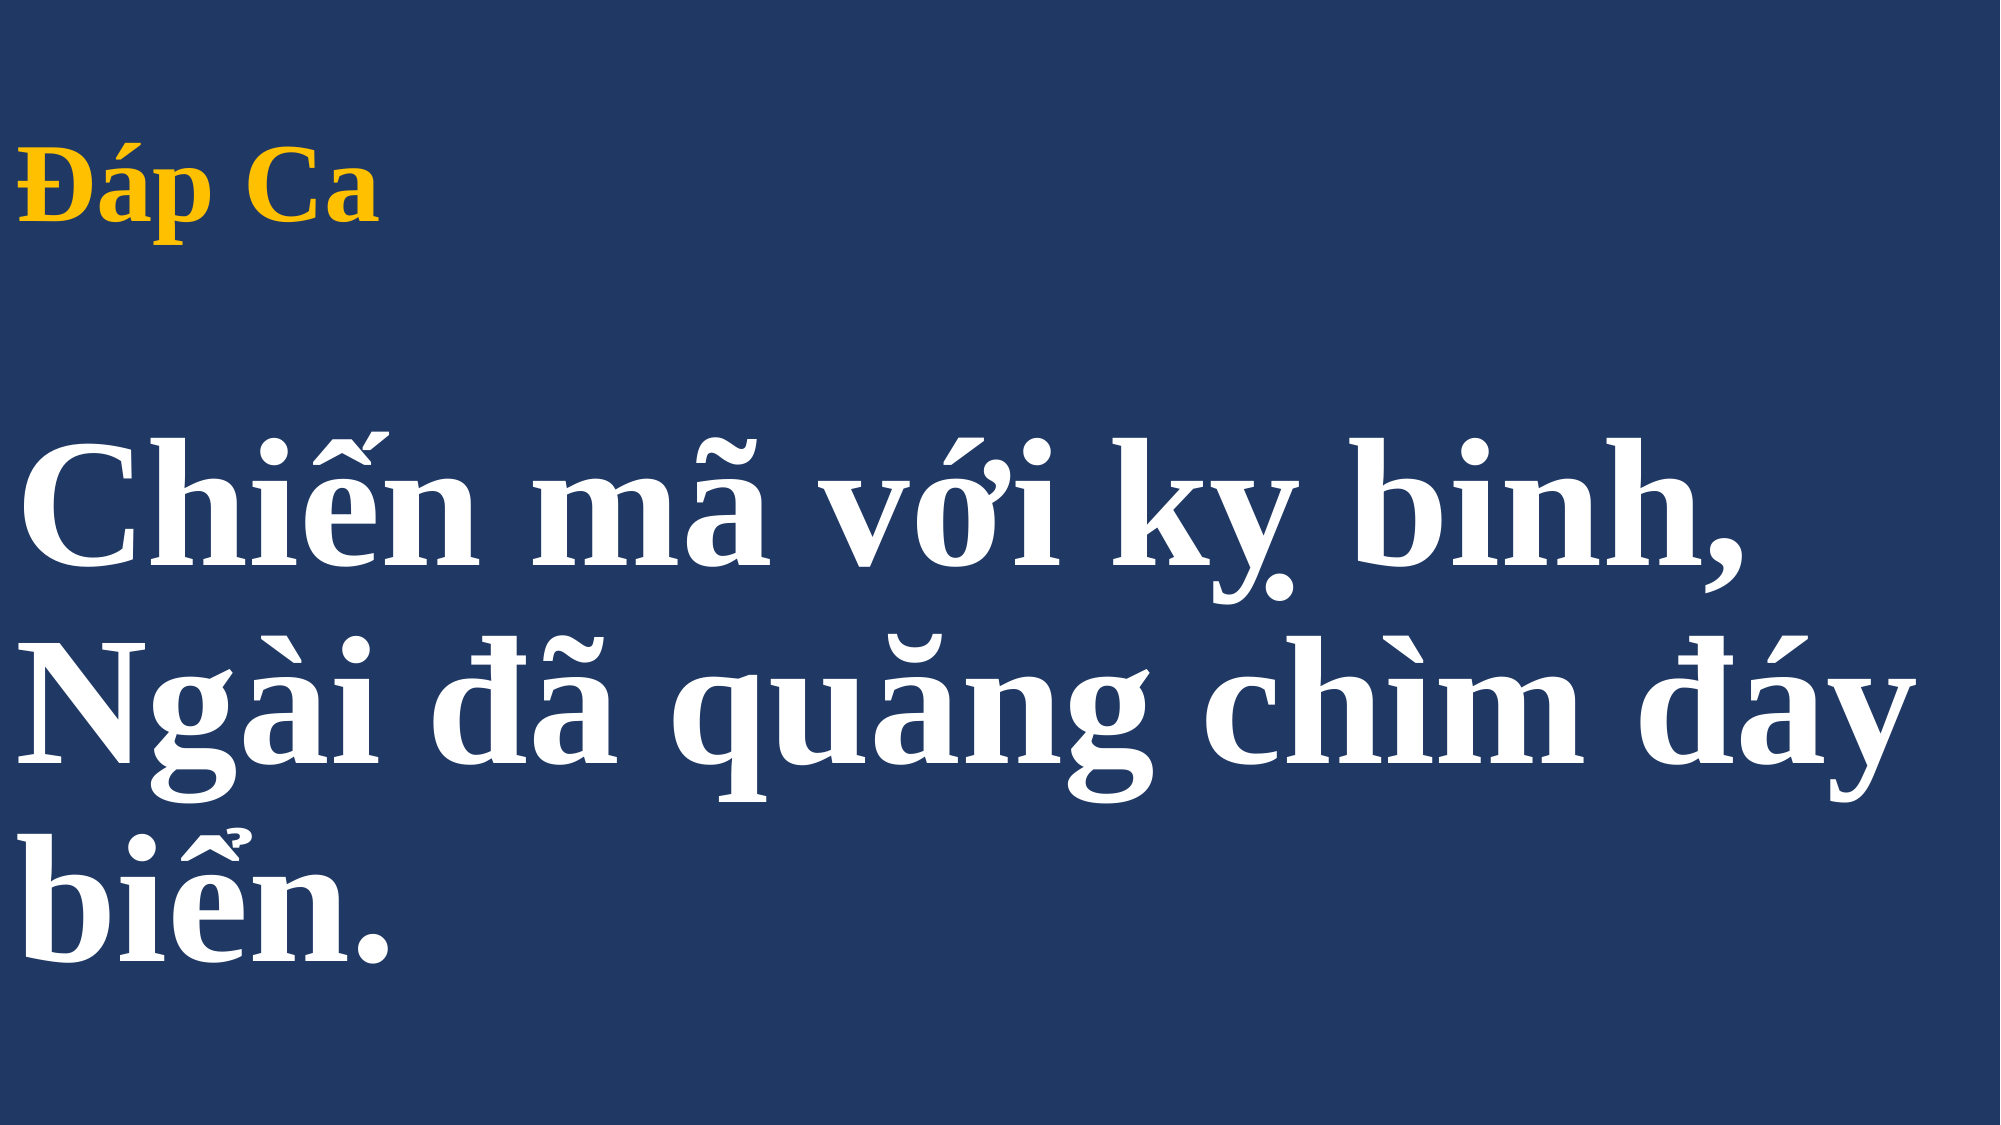

# Đáp Ca Chiến mã với kỵ binh, Ngài đã quăng chìm đáy biển.